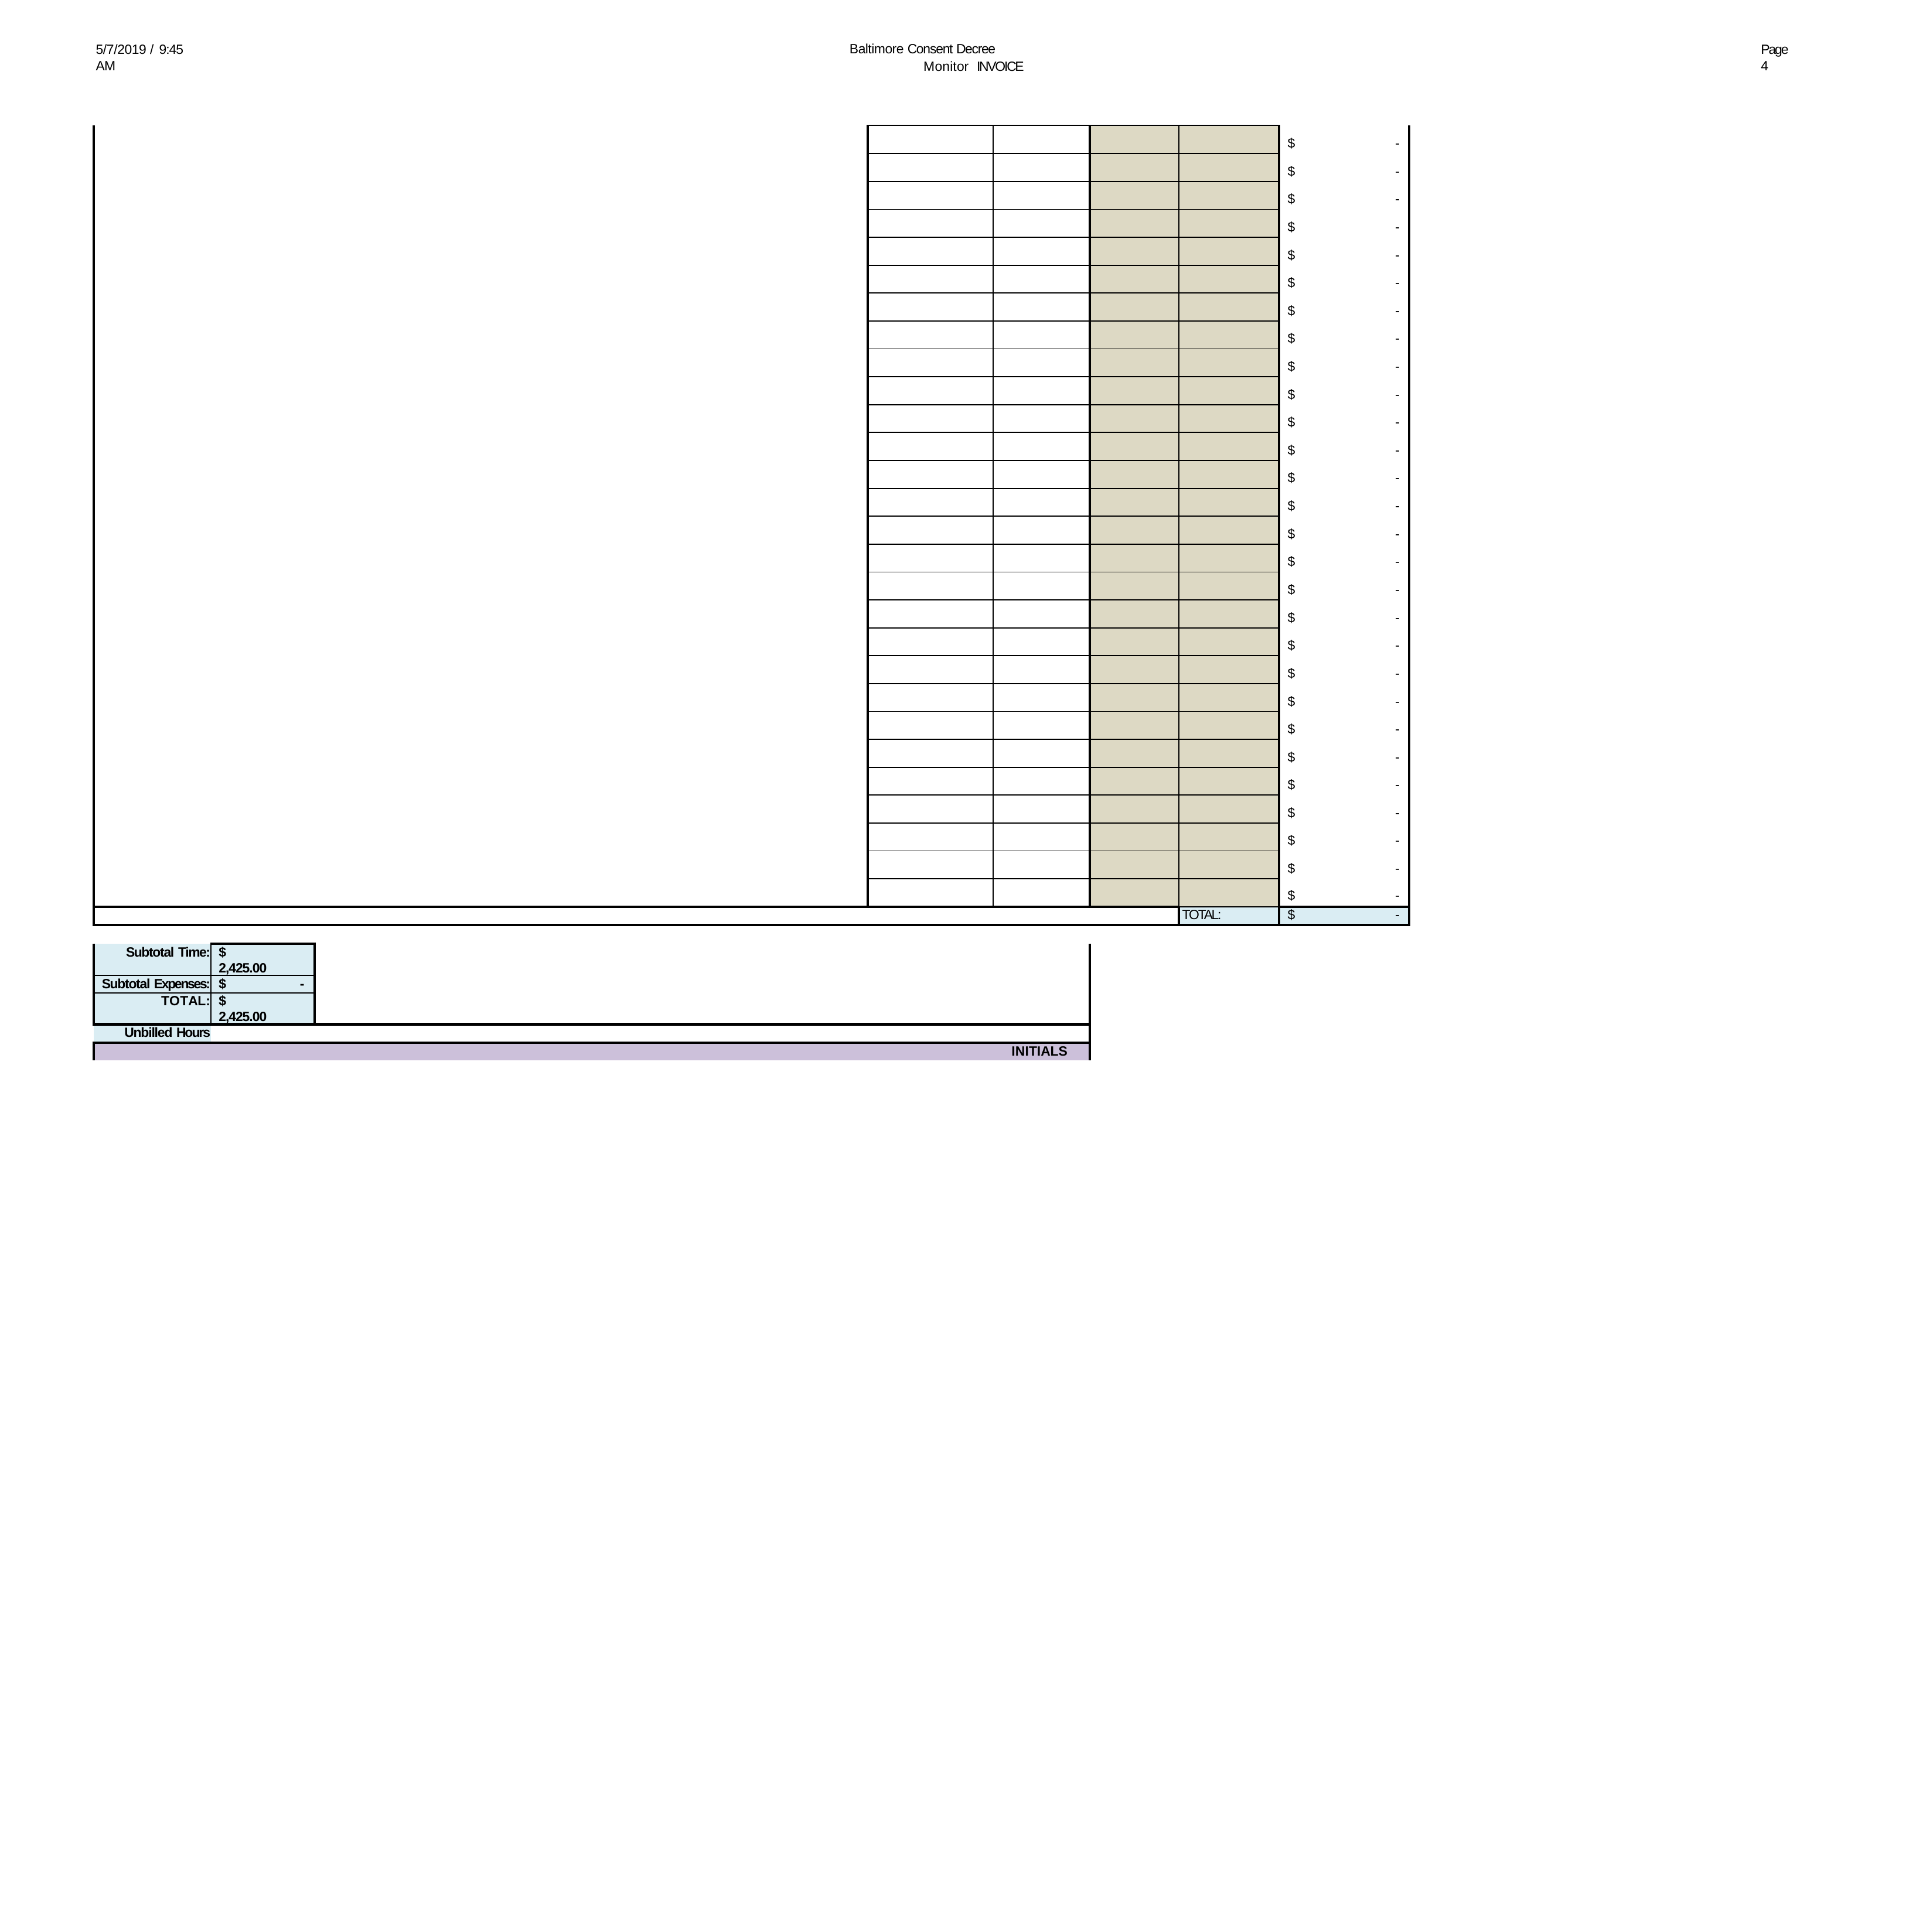

Baltimore Consent Decree Monitor  INVOICE
5/7/2019 / 9:45 AM
Page 4
|  |  |  |  |  |  |  | $ - |
| --- | --- | --- | --- | --- | --- | --- | --- |
|  |  |  |  |  |  |  | $ - |
|  |  |  |  |  |  |  | $ - |
|  |  |  |  |  |  |  | $ - |
|  |  |  |  |  |  |  | $ - |
|  |  |  |  |  |  |  | $ - |
|  |  |  |  |  |  |  | $ - |
|  |  |  |  |  |  |  | $ - |
|  |  |  |  |  |  |  | $ - |
|  |  |  |  |  |  |  | $ - |
|  |  |  |  |  |  |  | $ - |
|  |  |  |  |  |  |  | $ - |
|  |  |  |  |  |  |  | $ - |
|  |  |  |  |  |  |  | $ - |
|  |  |  |  |  |  |  | $ - |
|  |  |  |  |  |  |  | $ - |
|  |  |  |  |  |  |  | $ - |
|  |  |  |  |  |  |  | $ - |
|  |  |  |  |  |  |  | $ - |
|  |  |  |  |  |  |  | $ - |
|  |  |  |  |  |  |  | $ - |
|  |  |  |  |  |  |  | $ - |
|  |  |  |  |  |  |  | $ - |
|  |  |  |  |  |  |  | $ - |
|  |  |  |  |  |  |  | $ - |
|  |  |  |  |  |  |  | $ - |
|  |  |  |  |  |  |  | $ - |
|  |  |  |  |  |  |  | $ - |
|  |  |  |  |  |  | TOTAL: | $ - |
|  |  |  |  |  |  |  |  |
| Subtotal Time: | $ 2,425.00 |  |  |  |  |  |  |
| Subtotal Expenses: | $ - |  |  |  |  |  |  |
| TOTAL: | $ 2,425.00 |  |  |  |  |  |  |
| Unbilled Hours |  |  |  |  |  |  |  |
| INITIALS |  |  |  |  |  |  |  |